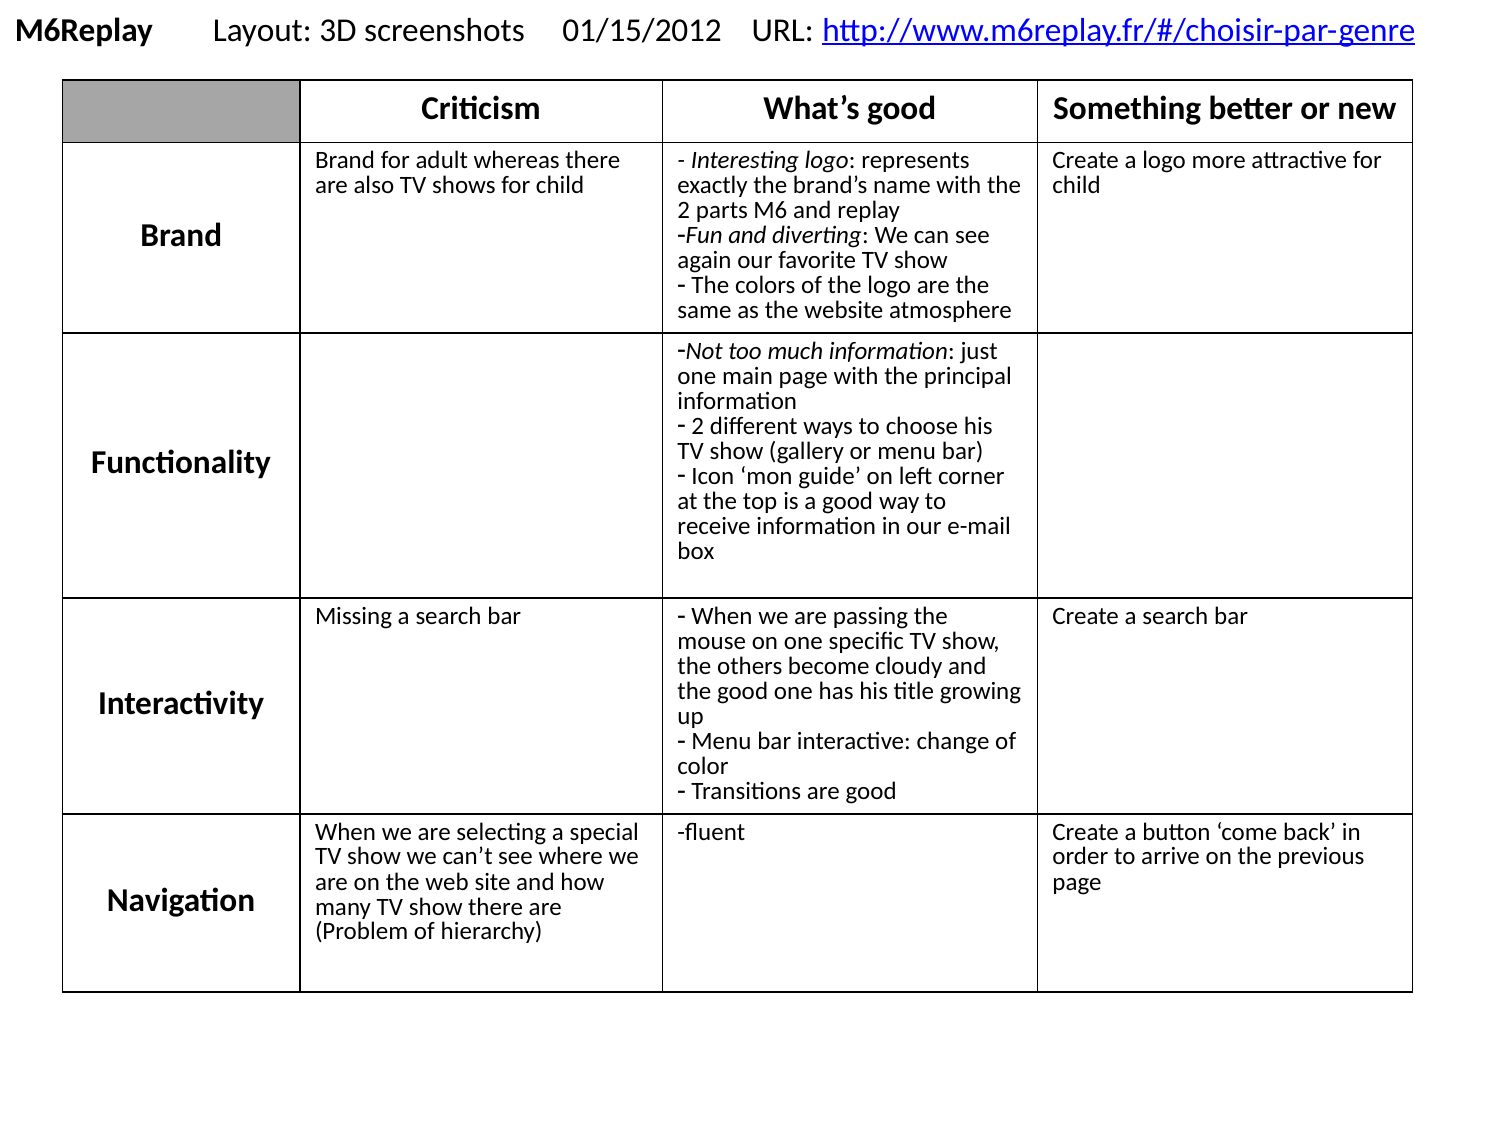

M6Replay        Layout: 3D screenshots     01/15/2012    URL: http://www.m6replay.fr/#/choisir-par-genre
|  | Criticism | What’s good | Something better or new |
| --- | --- | --- | --- |
| Brand | Brand for adult whereas there are also TV shows for child | - Interesting logo: represents exactly the brand’s name with the 2 parts M6 and replay Fun and diverting: We can see again our favorite TV show The colors of the logo are the same as the website atmosphere | Create a logo more attractive for child |
| Functionality |  | Not too much information: just one main page with the principal information 2 different ways to choose his TV show (gallery or menu bar) Icon ‘mon guide’ on left corner at the top is a good way to receive information in our e-mail box |  |
| Interactivity | Missing a search bar | When we are passing the mouse on one specific TV show, the others become cloudy and the good one has his title growing up Menu bar interactive: change of color Transitions are good | Create a search bar |
| Navigation | When we are selecting a special TV show we can’t see where we are on the web site and how many TV show there are (Problem of hierarchy) | -fluent | Create a button ‘come back’ in order to arrive on the previous page |